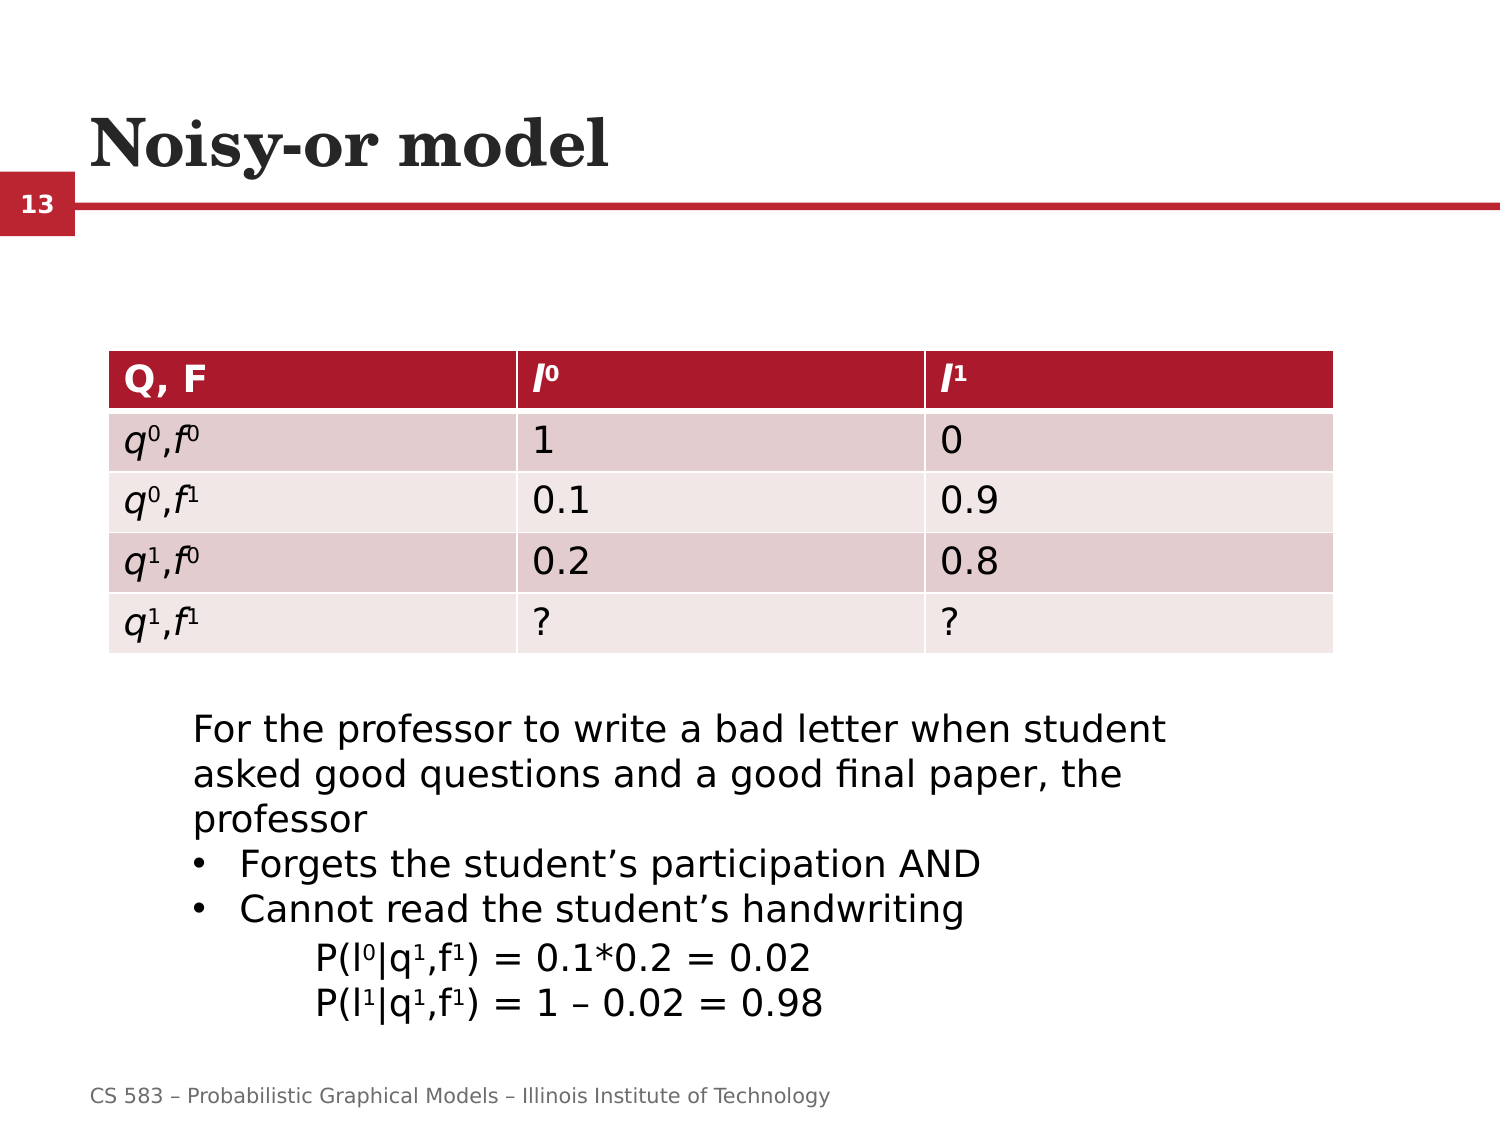

# Noisy-or model
| Q, F | l0 | l1 |
| --- | --- | --- |
| q0,f0 | 1 | 0 |
| q0,f1 | 0.1 | 0.9 |
| q1,f0 | 0.2 | 0.8 |
| q1,f1 | ? | ? |
For the professor to write a bad letter when student asked good questions and a good final paper, the professor
Forgets the student’s participation AND
Cannot read the student’s handwriting
P(l0|q1,f1) = 0.1*0.2 = 0.02
P(l1|q1,f1) = 1 – 0.02 = 0.98
13
CS 583 – Probabilistic Graphical Models – Illinois Institute of Technology